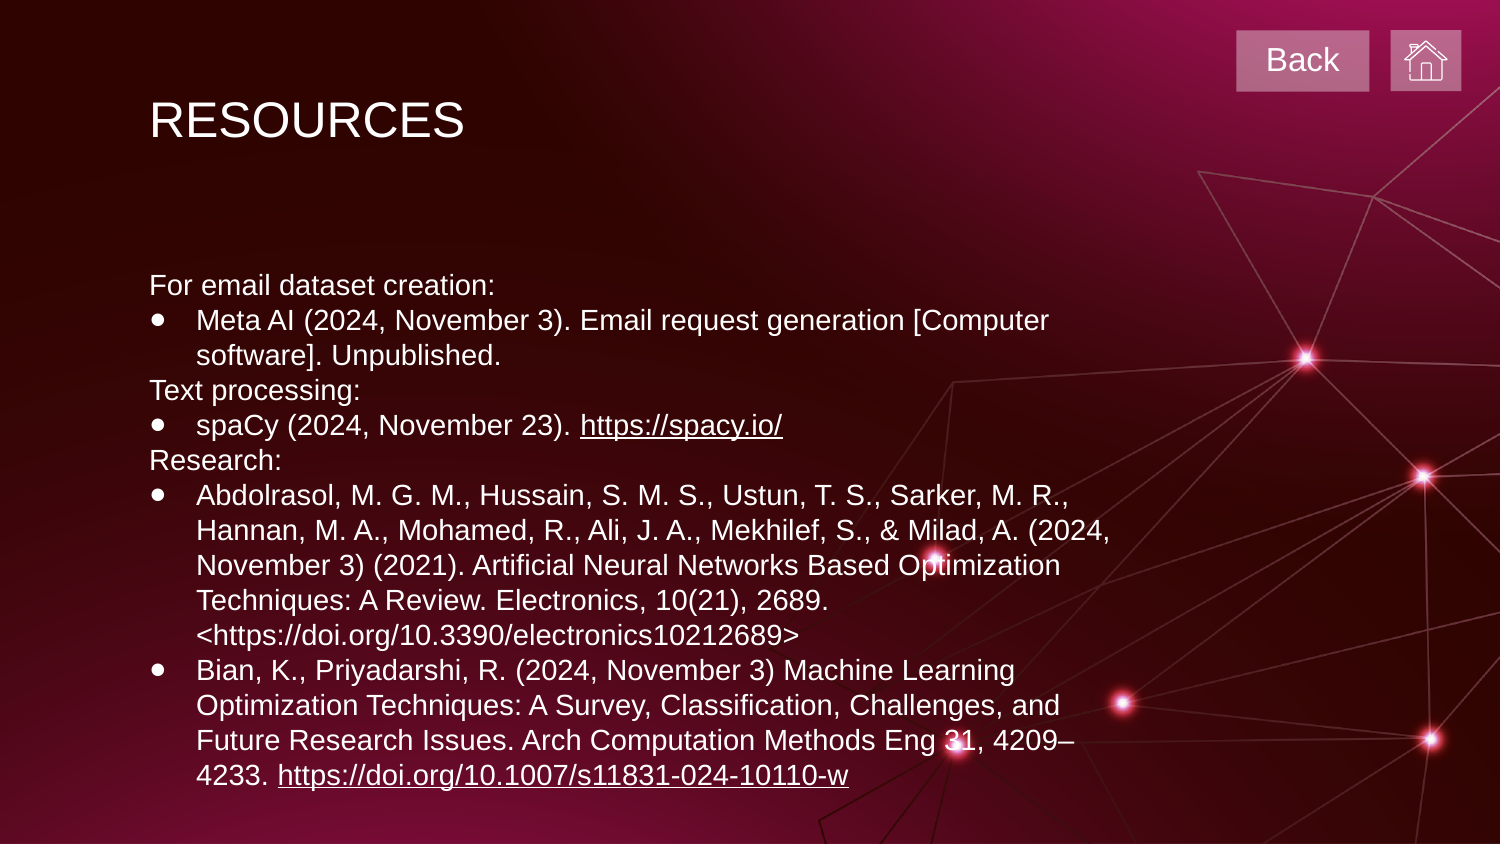

Back

# RESOURCES
For email dataset creation:
Meta AI (2024, November 3). Email request generation [Computer software]. Unpublished.
Text processing:
spaCy (2024, November 23). https://spacy.io/
Research:
Abdolrasol, M. G. M., Hussain, S. M. S., Ustun, T. S., Sarker, M. R., Hannan, M. A., Mohamed, R., Ali, J. A., Mekhilef, S., & Milad, A. (2024, November 3) (2021). Artificial Neural Networks Based Optimization Techniques: A Review. Electronics, 10(21), 2689. <https://doi.org/10.3390/electronics10212689>
Bian, K., Priyadarshi, R. (2024, November 3) Machine Learning Optimization Techniques: A Survey, Classification, Challenges, and Future Research Issues. Arch Computation Methods Eng 31, 4209–4233. https://doi.org/10.1007/s11831-024-10110-w